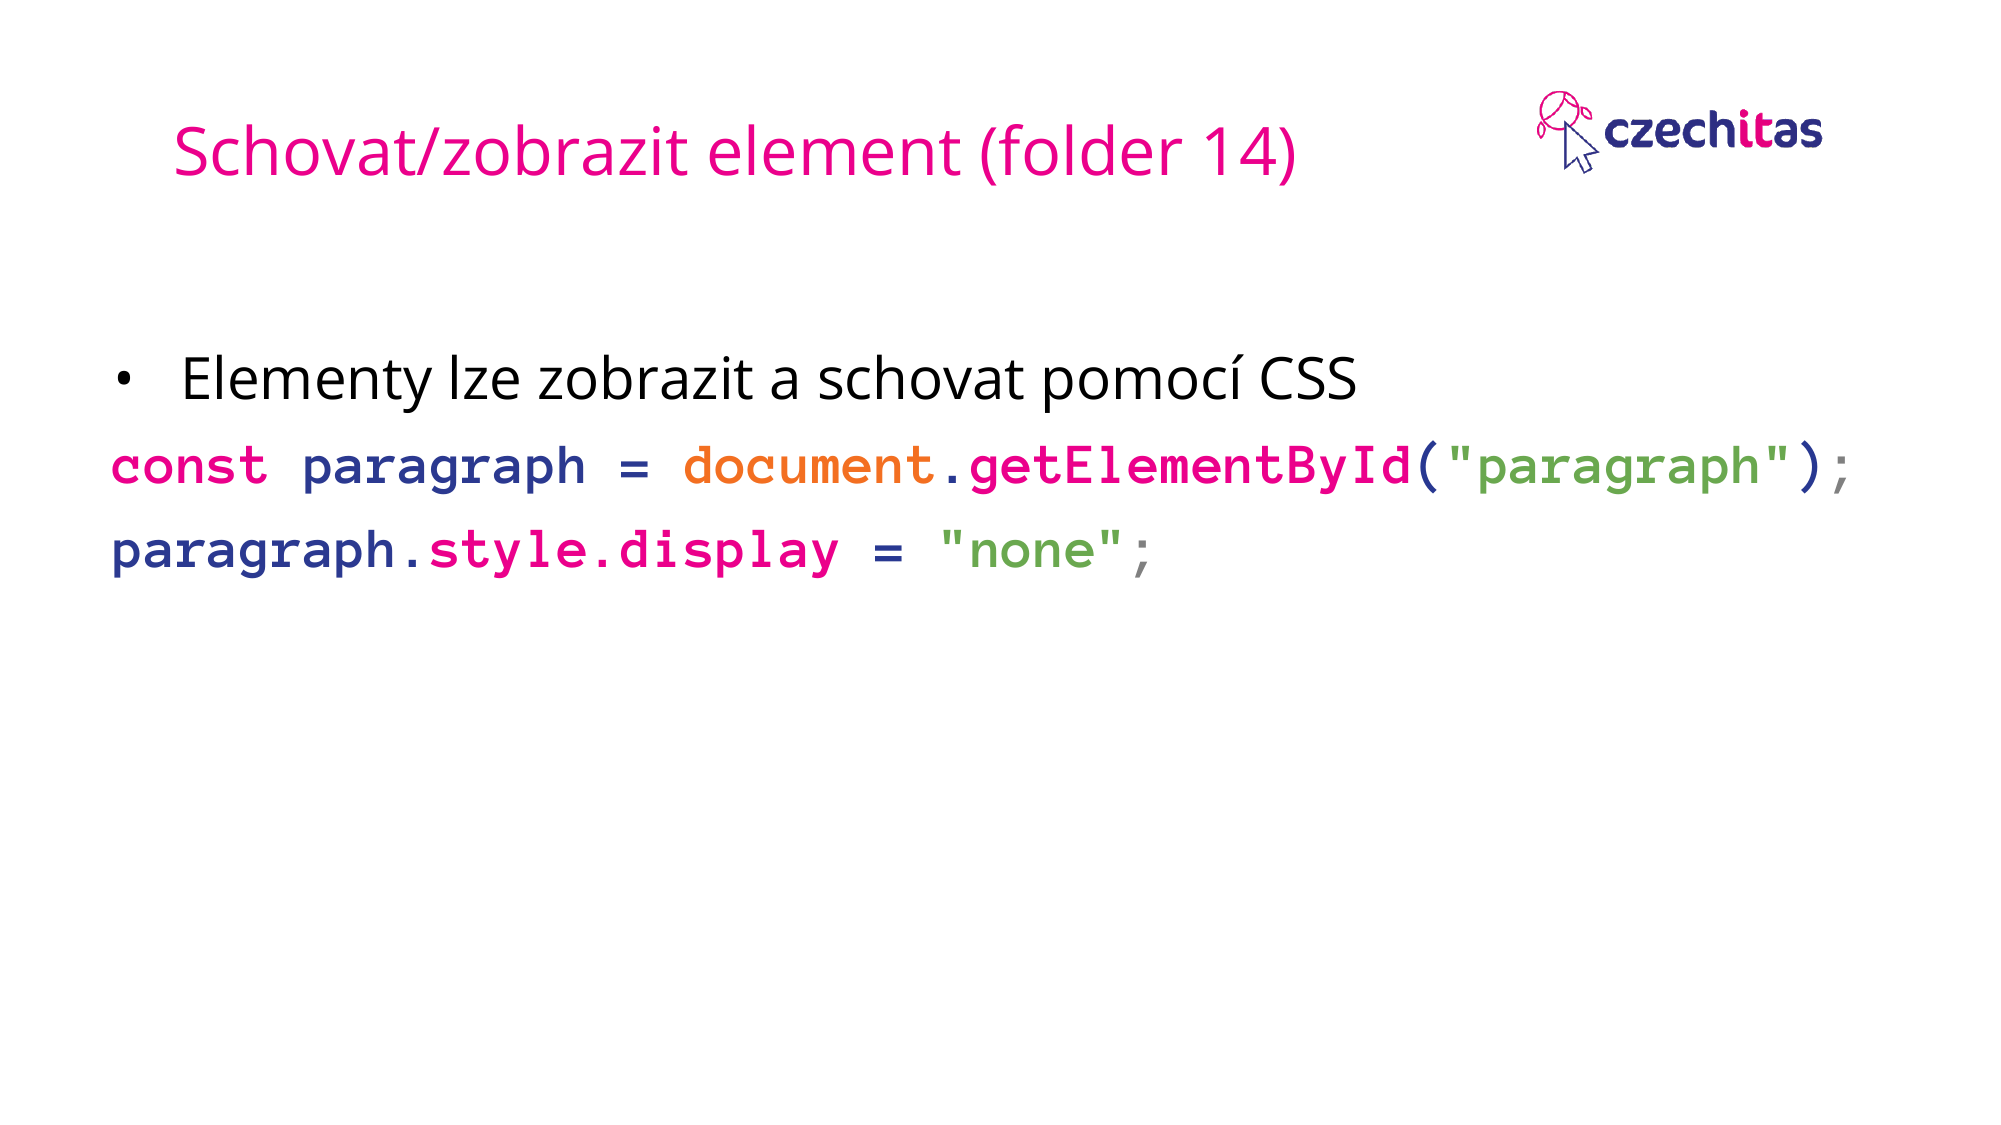

# Schovat/zobrazit element (folder 14)
Elementy lze zobrazit a schovat pomocí CSS
const paragraph = document.getElementById("paragraph");
paragraph.style.display = "none";